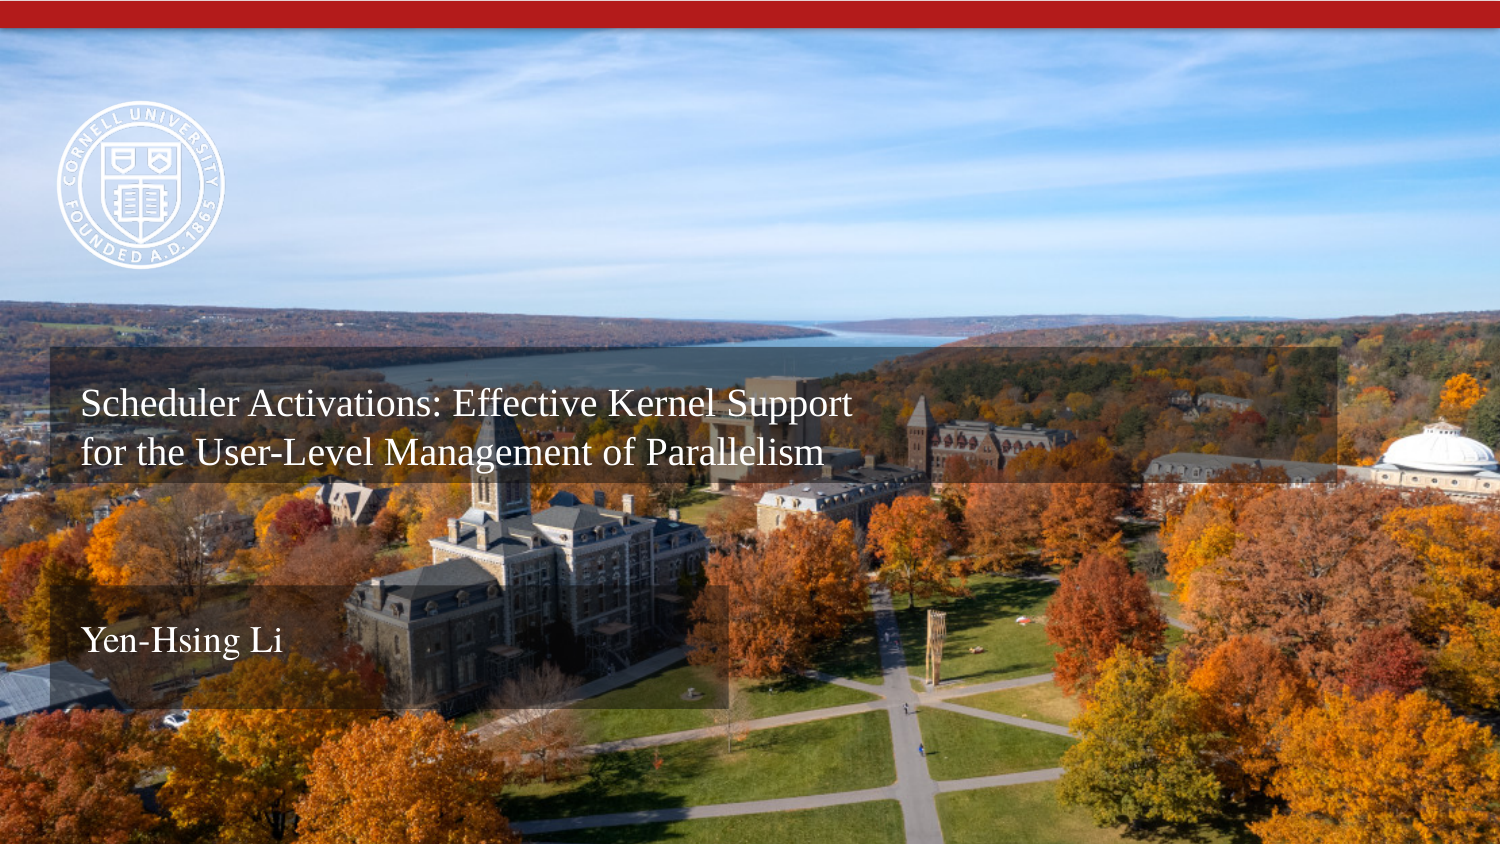

# Scheduler Activations: Effective Kernel Support for the User-Level Management of Parallelism
Yen-Hsing Li